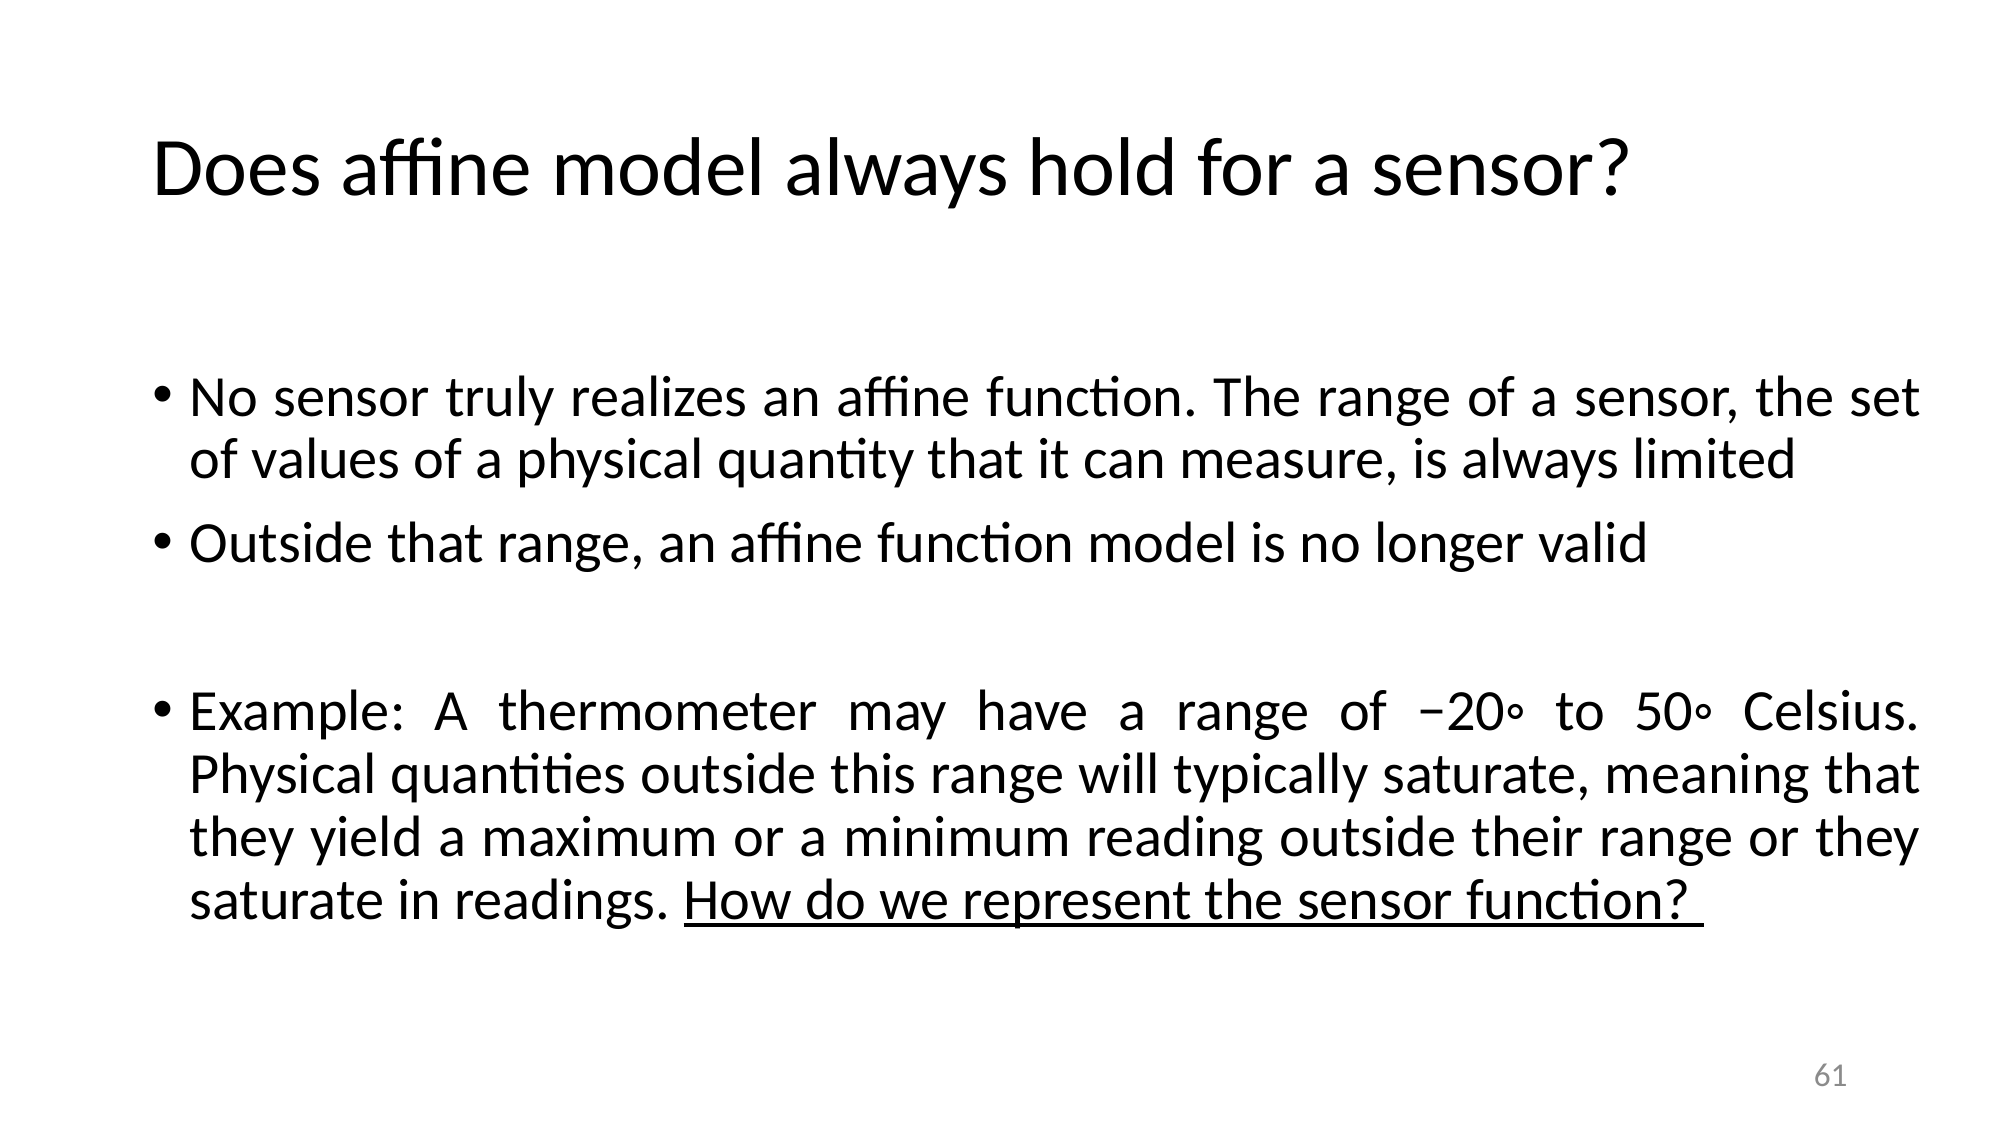

# Does affine model always hold for a sensor?

No sensor truly realizes an affine function. The range of a sensor, the set of values of a physical quantity that it can measure, is always limited
Outside that range, an affine function model is no longer valid

Example: A thermometer may have a range of −20◦ to 50◦ Celsius. Physical quantities outside this range will typically saturate, meaning that they yield a maximum or a minimum reading outside their range or they saturate in readings. How do we represent the sensor function?
61